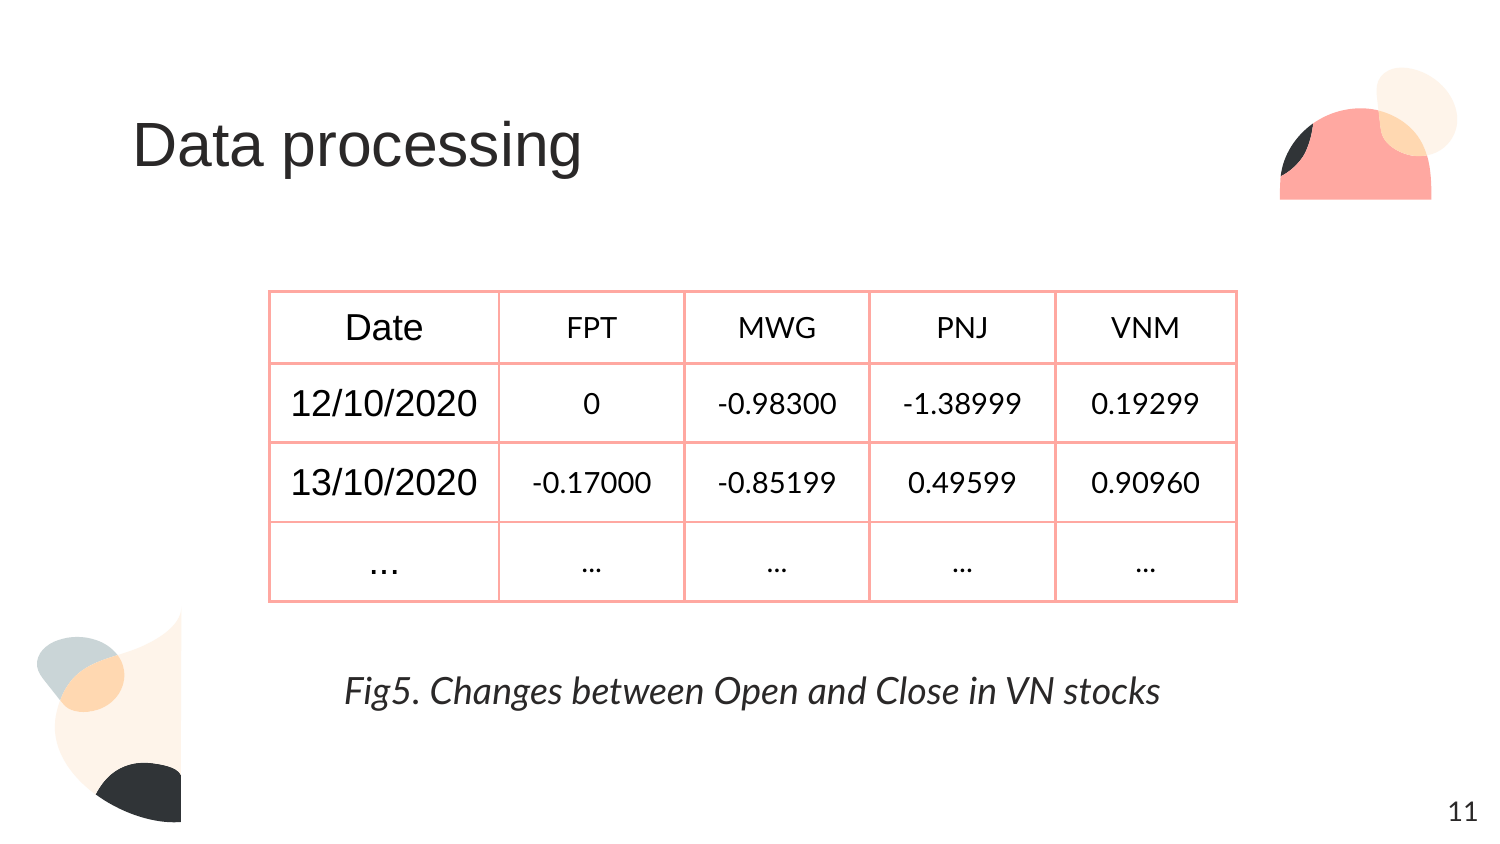

# Data processing
| Date | FPT | MWG | PNJ | VNM |
| --- | --- | --- | --- | --- |
| 12/10/2020 | 0 | -0.98300 | -1.38999 | 0.19299 |
| 13/10/2020 | -0.17000 | -0.85199 | 0.49599 | 0.90960 |
| ... | ... | ... | ... | ... |

Fig5. Changes between Open and Close in VN stocks
11